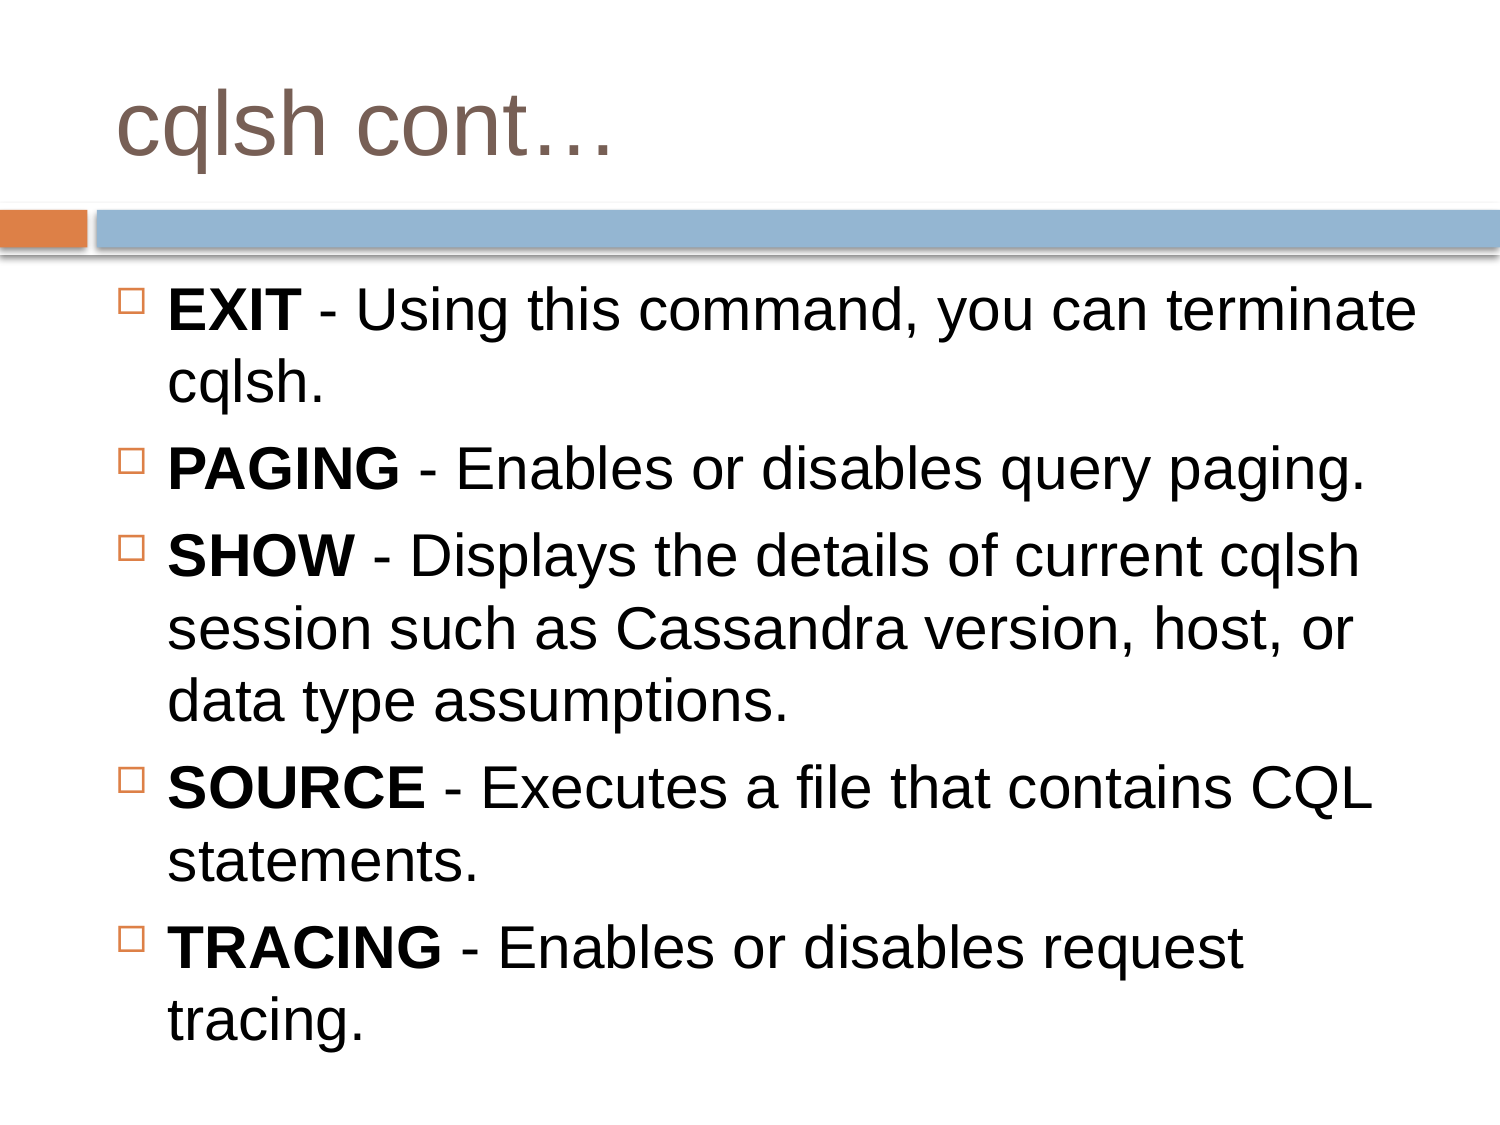

# cqlsh cont…
EXIT - Using this command, you can terminate cqlsh.
PAGING - Enables or disables query paging.
SHOW - Displays the details of current cqlsh session such as Cassandra version, host, or data type assumptions.
SOURCE - Executes a file that contains CQL statements.
TRACING - Enables or disables request tracing.